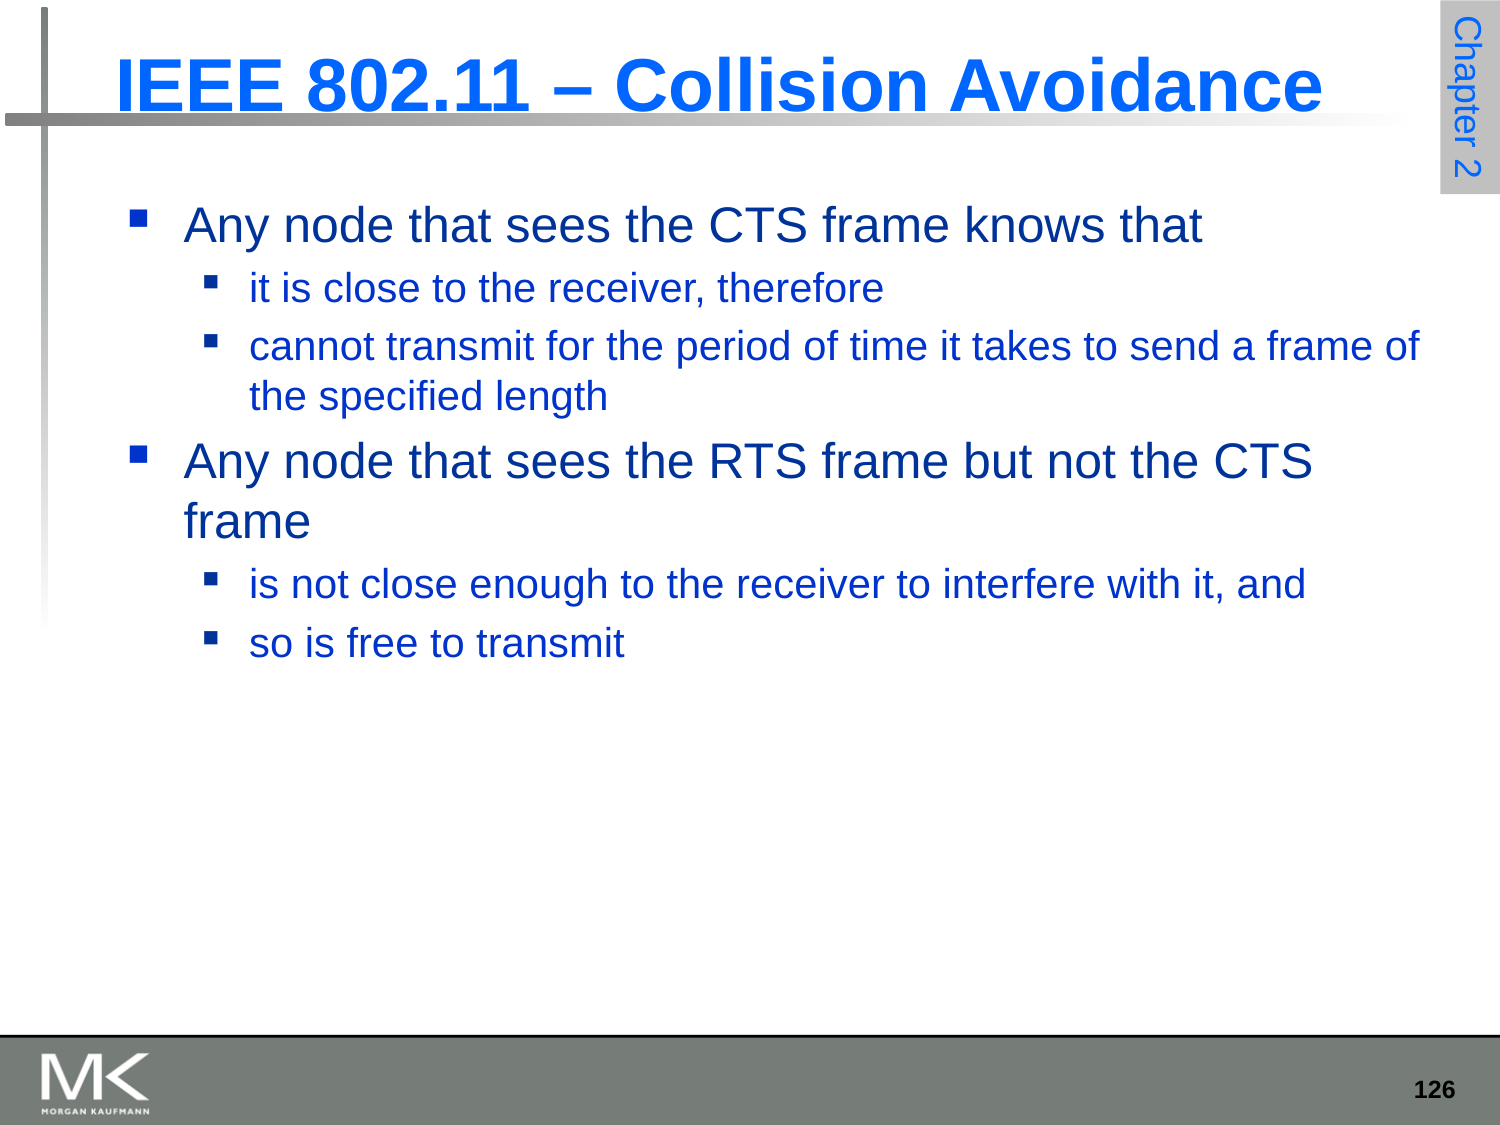

# IEEE 802.11 – Collision Avoidance
Any node that sees the CTS frame knows that
it is close to the receiver, therefore
cannot transmit for the period of time it takes to send a frame of the specified length
Any node that sees the RTS frame but not the CTS frame
is not close enough to the receiver to interfere with it, and
so is free to transmit